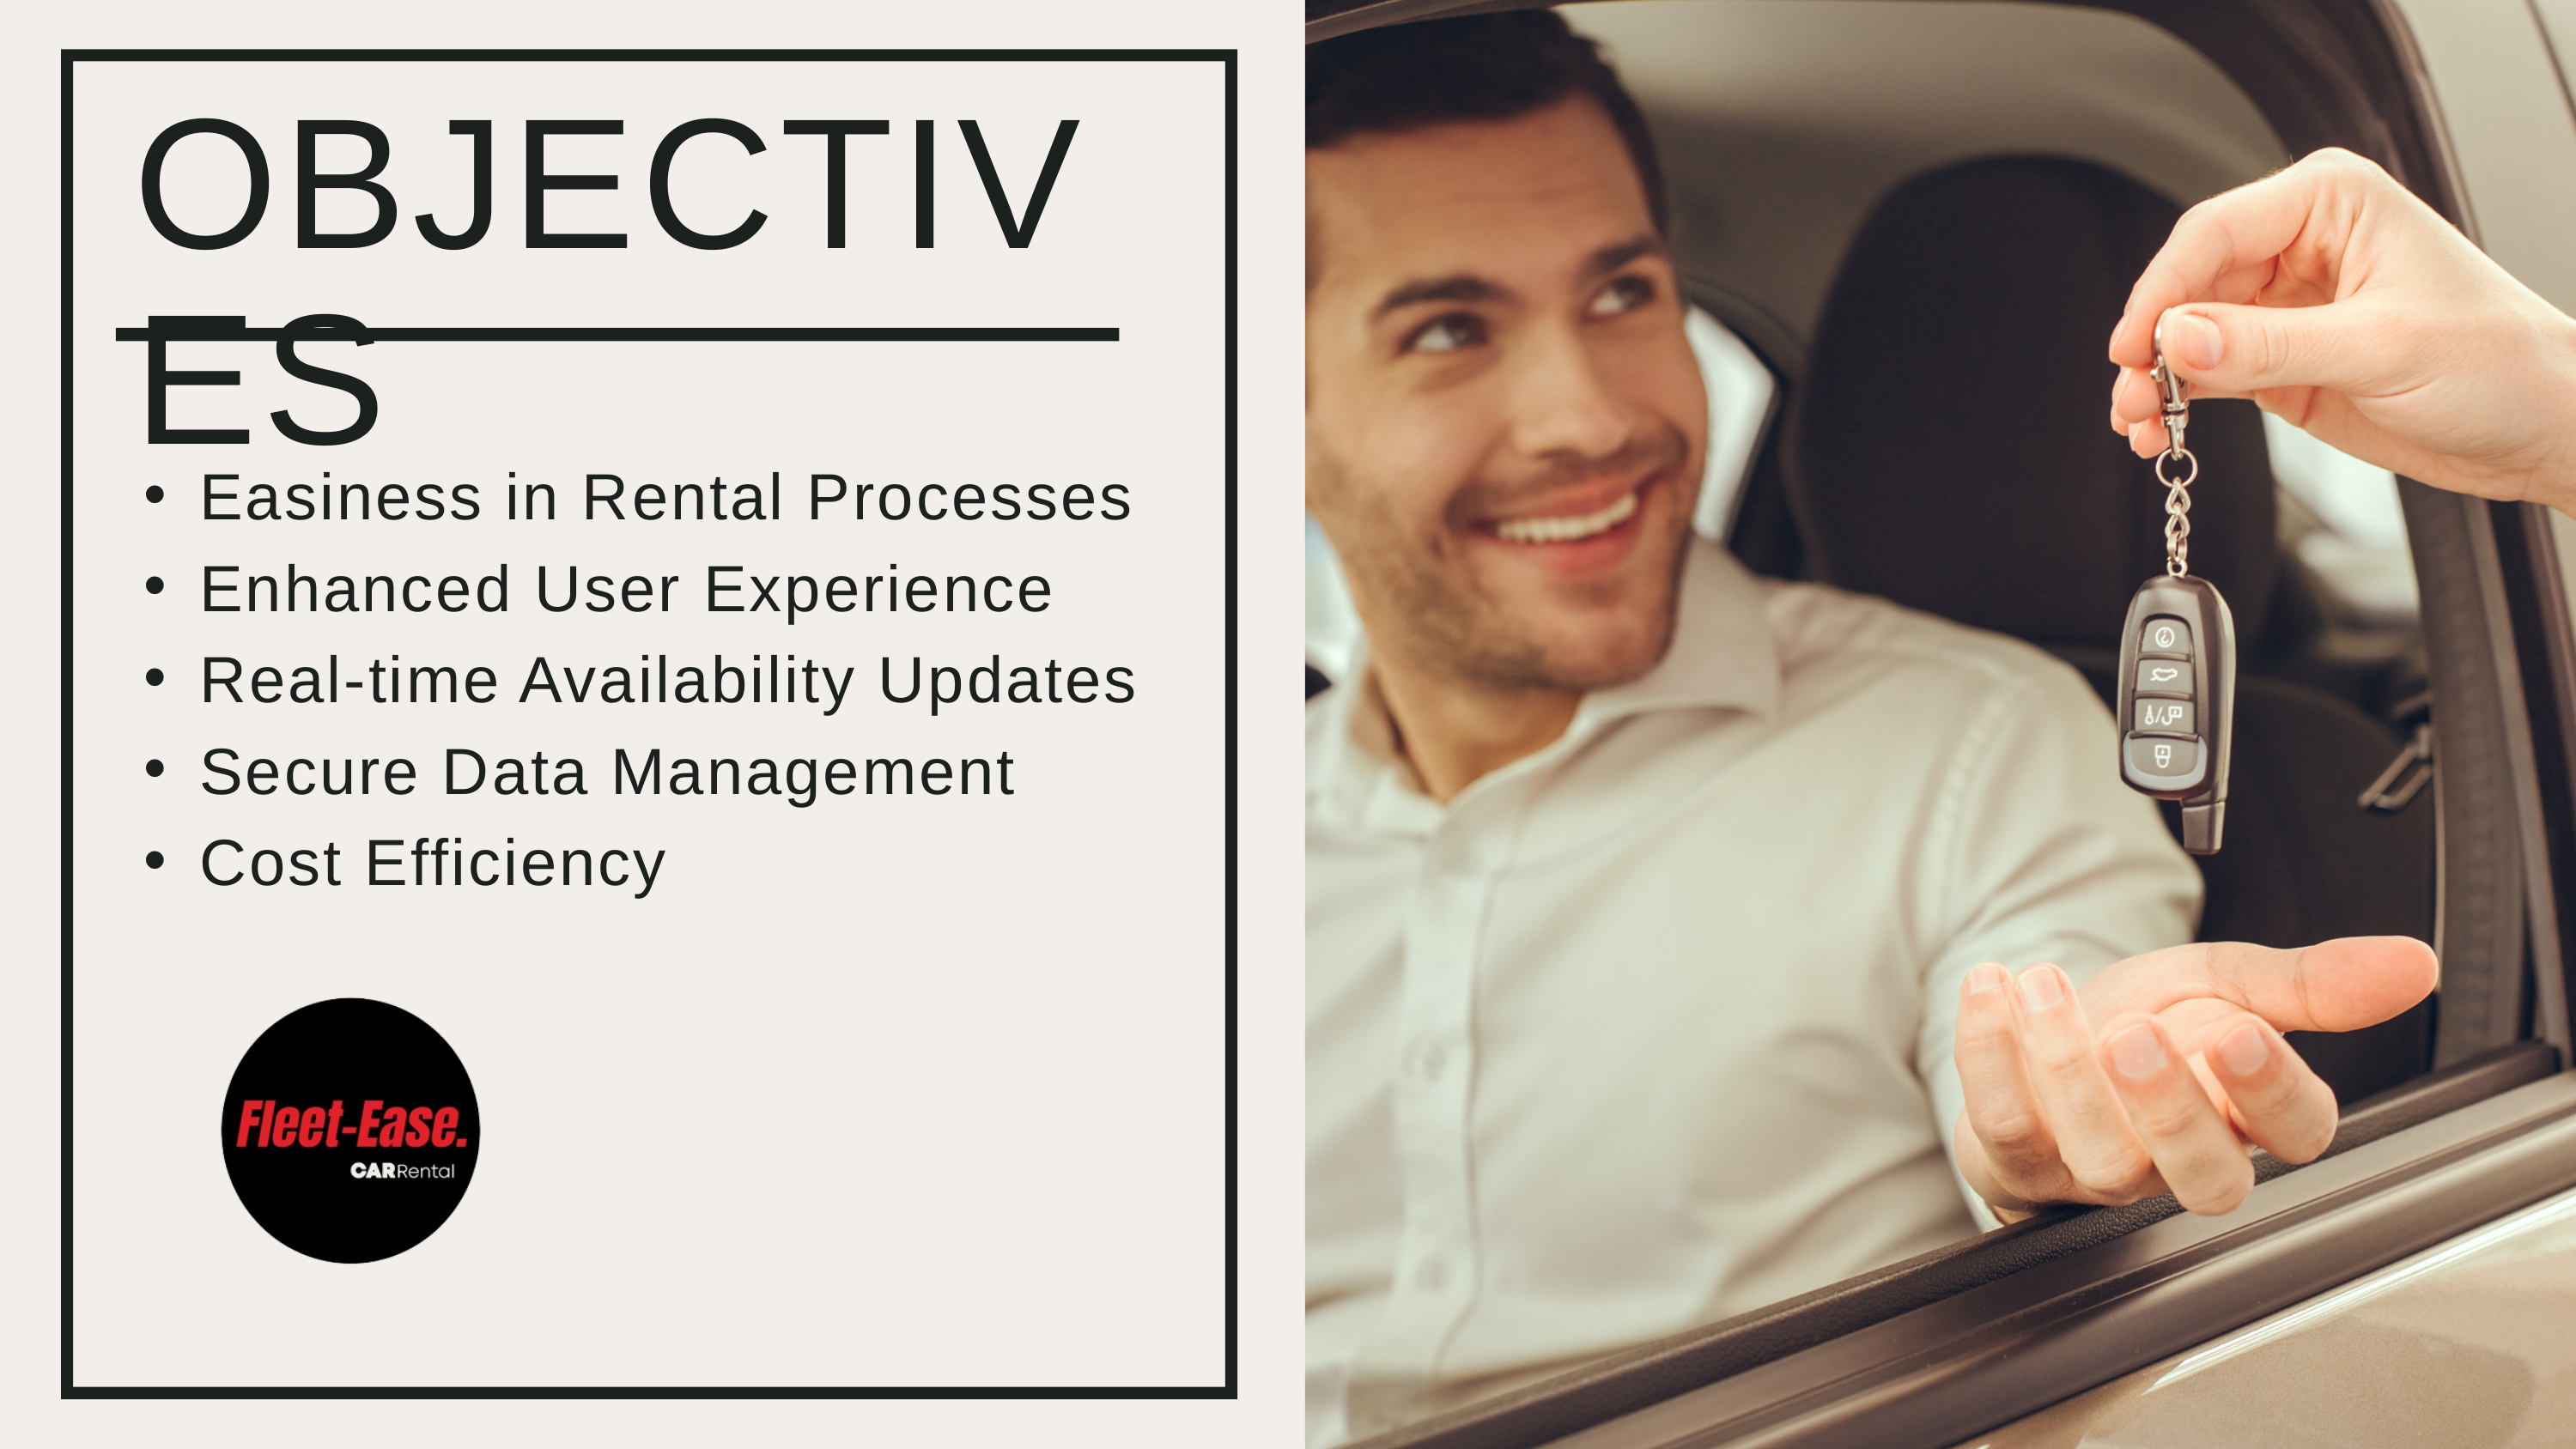

OBJECTIVES

Easiness in Rental Processes​
Enhanced User Experience​
Real-time Availability Updates​
Secure Data Management​
Cost Efficiency